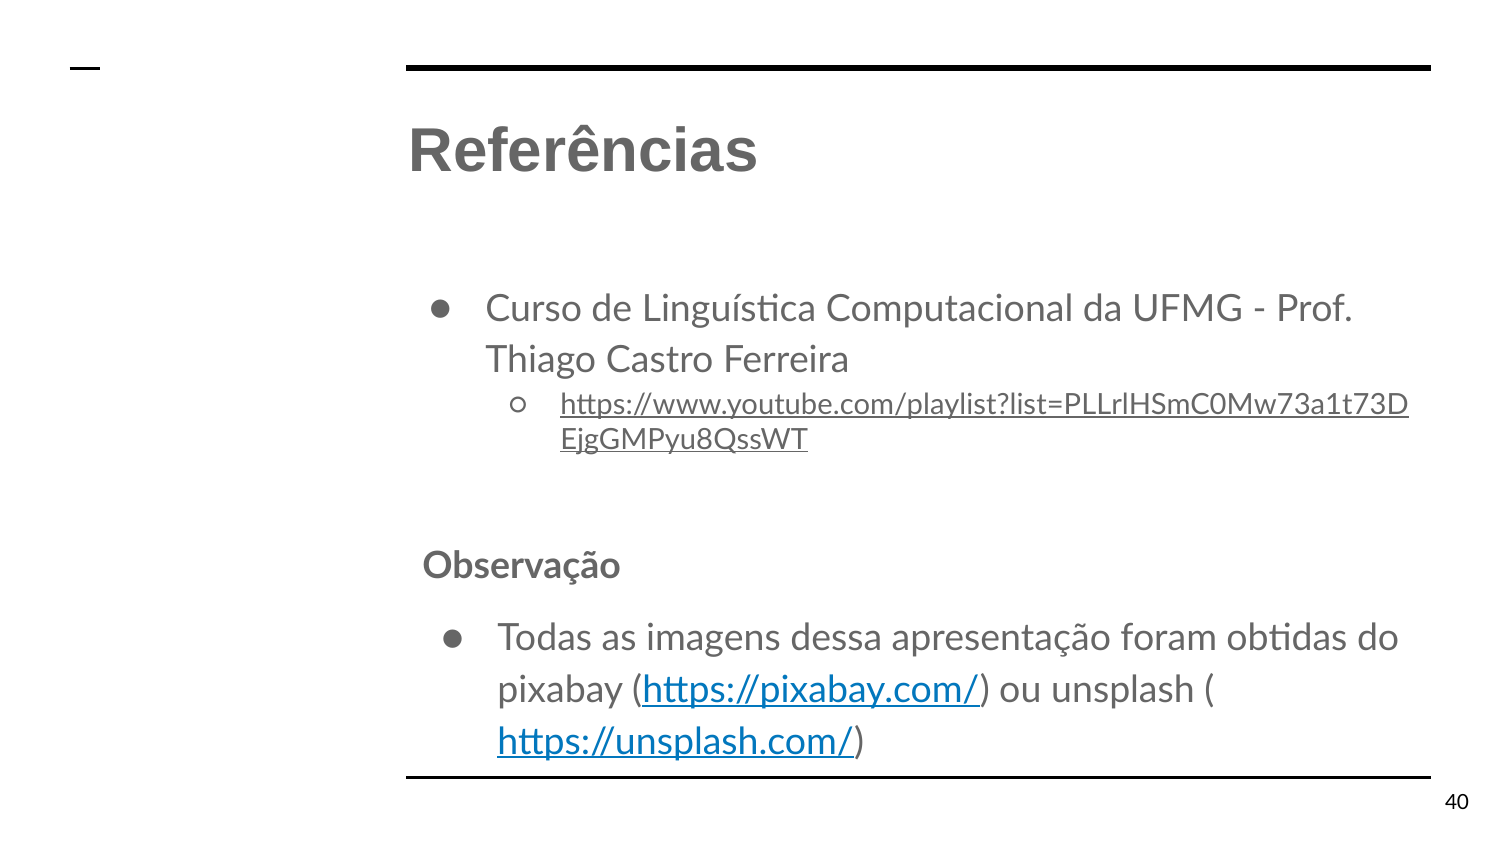

# Referências
Curso de Linguística Computacional da UFMG - Prof. Thiago Castro Ferreira
https://www.youtube.com/playlist?list=PLLrlHSmC0Mw73a1t73DEjgGMPyu8QssWT
Observação
Todas as imagens dessa apresentação foram obtidas do pixabay (https://pixabay.com/) ou unsplash (https://unsplash.com/)
40